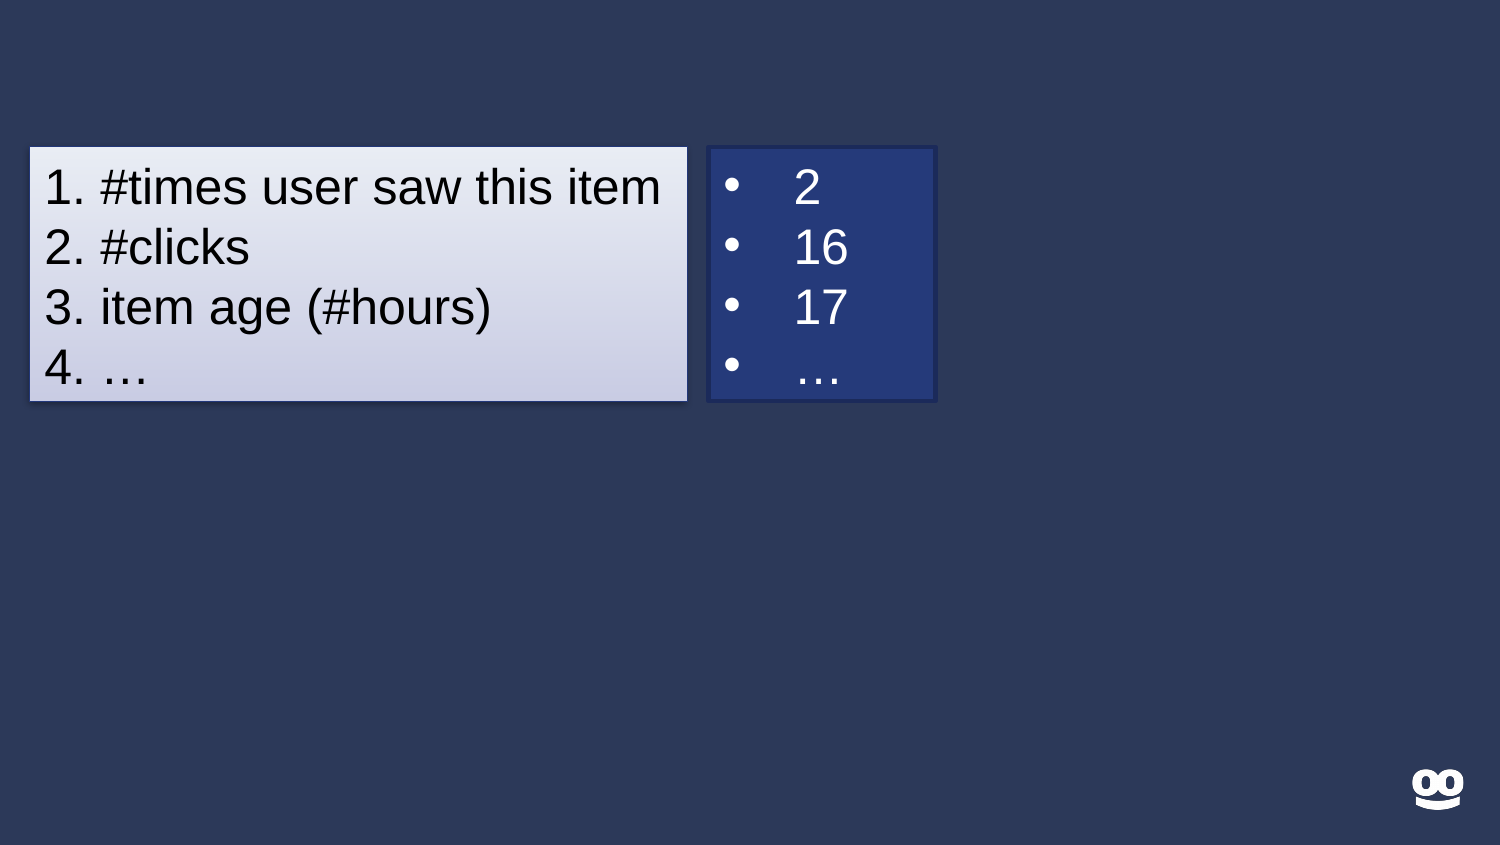

#times user saw this item
 #clicks
 item age (#hours)
 …
2
16
17
…